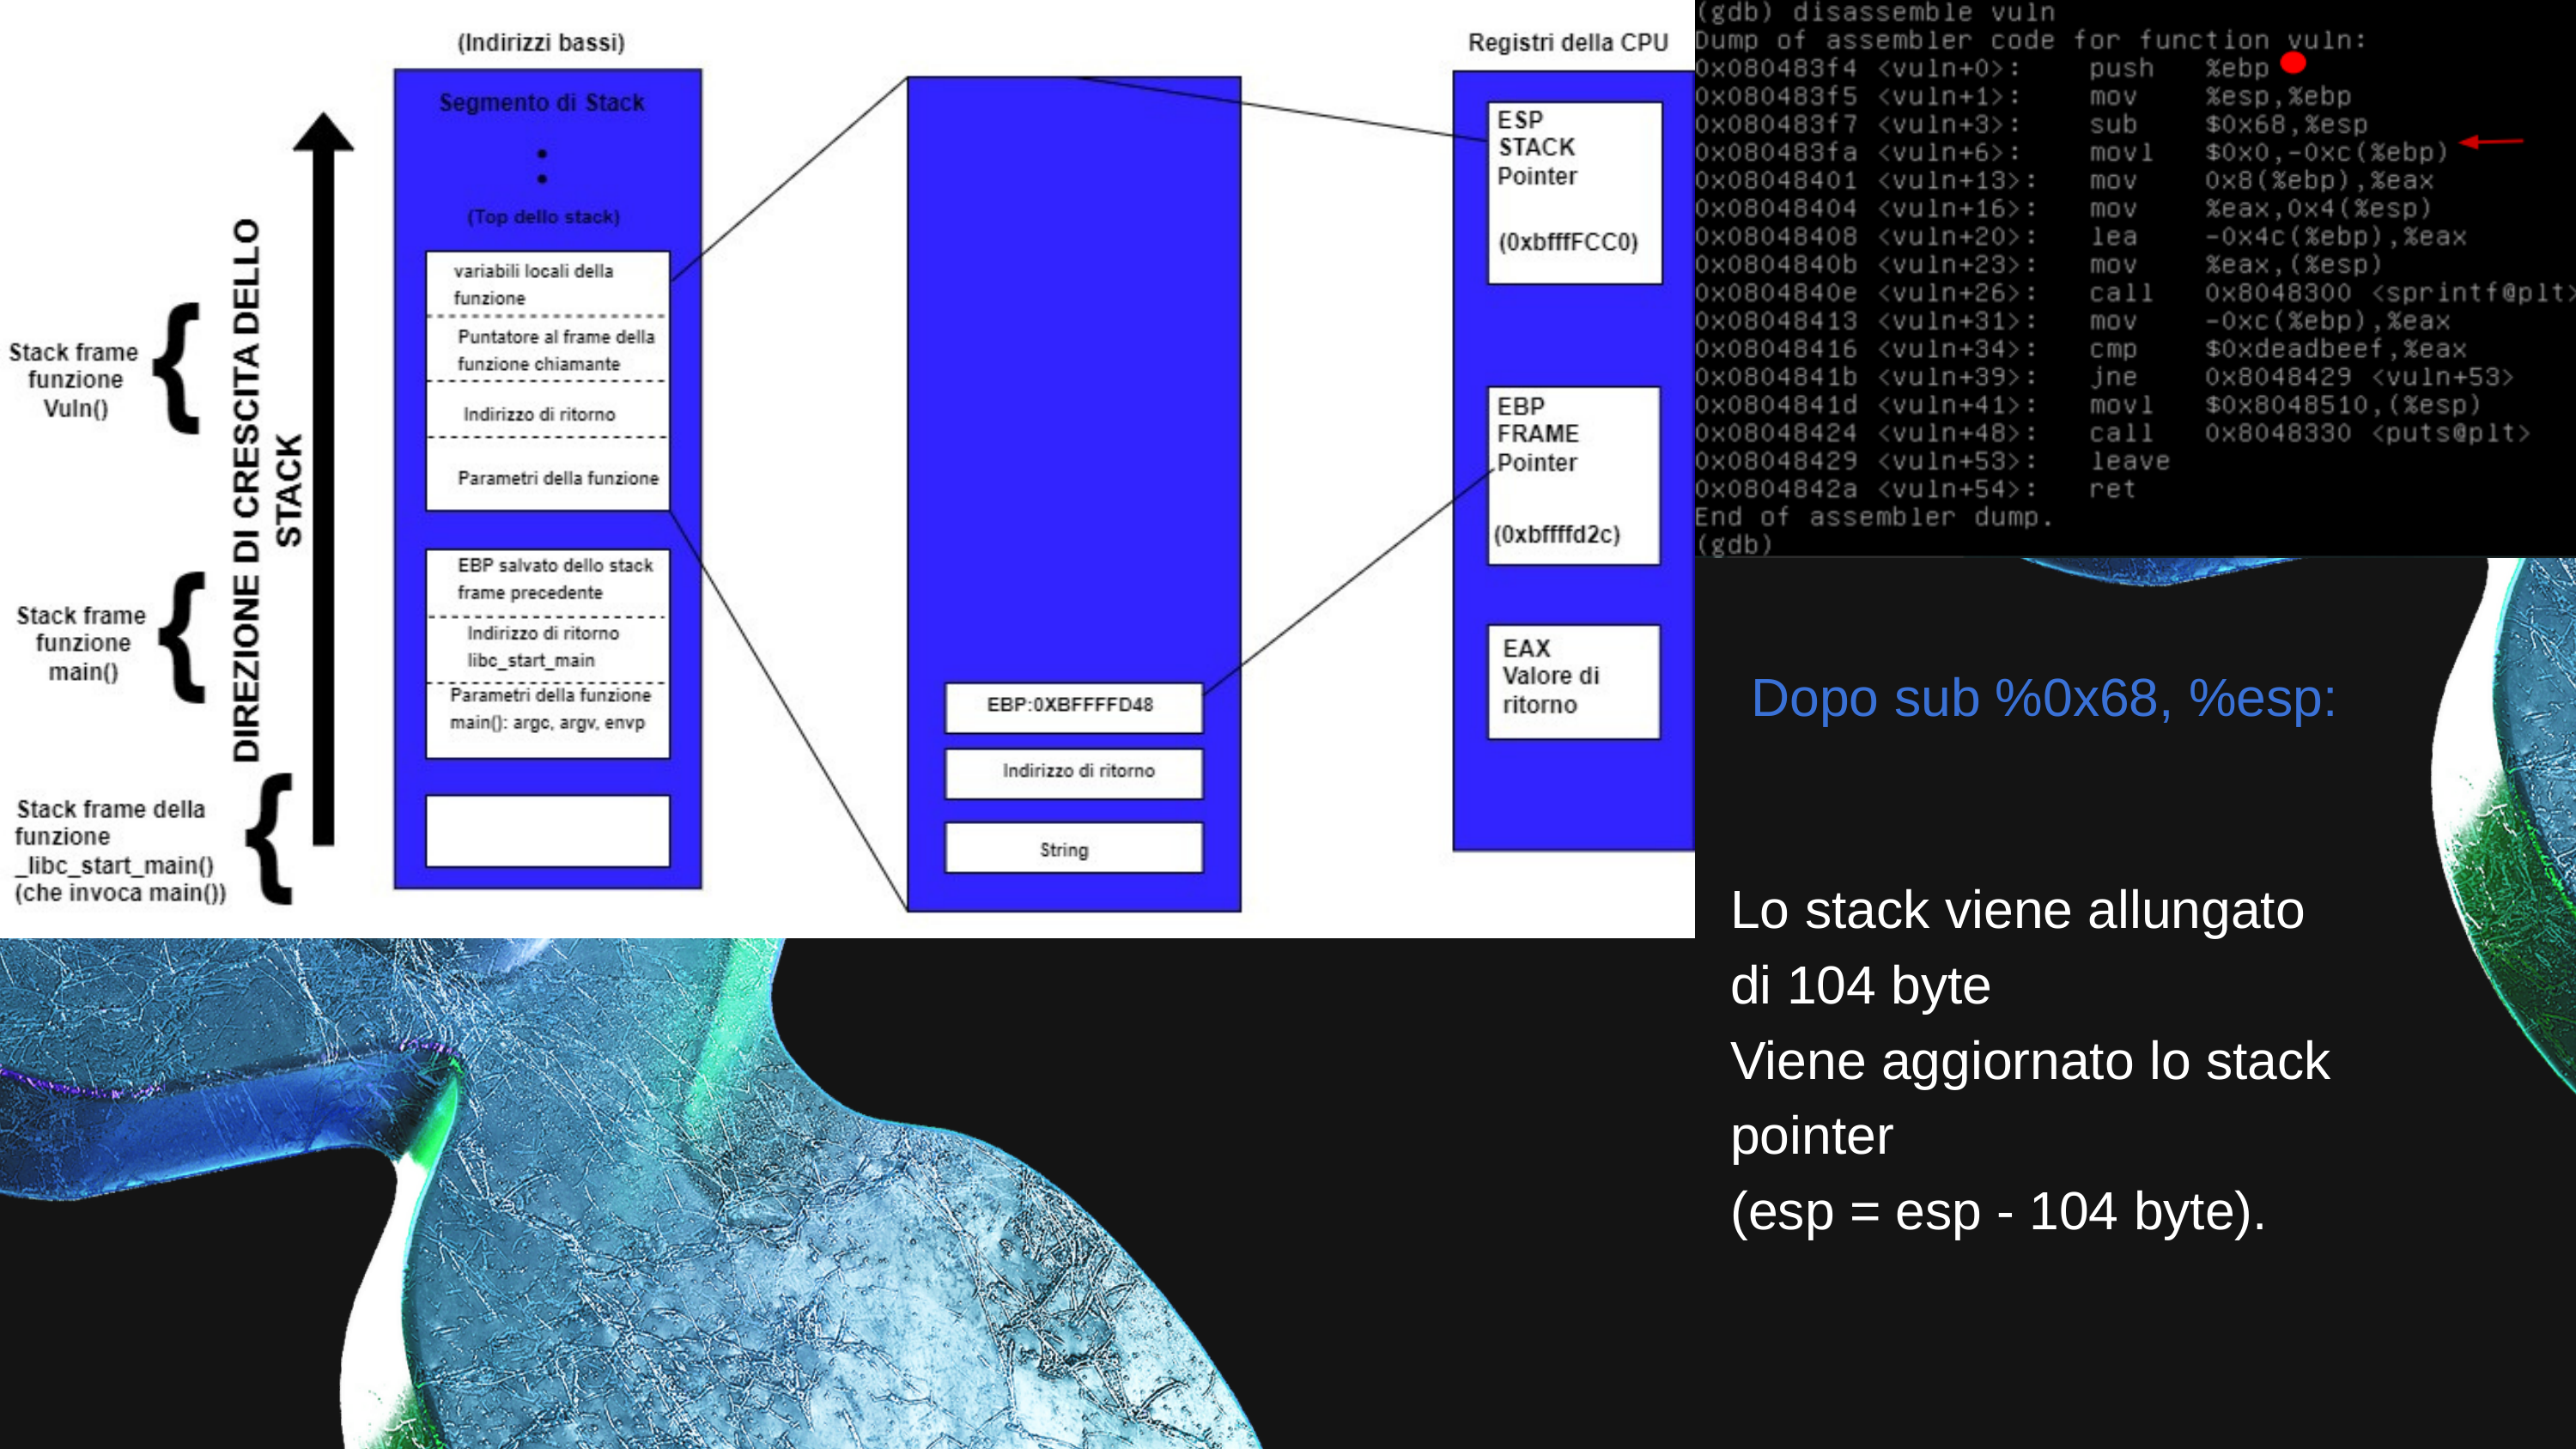

Dopo sub %0x68, %esp:
Lo stack viene allungato di 104 byte
Viene aggiornato lo stack pointer
(esp = esp - 104 byte).